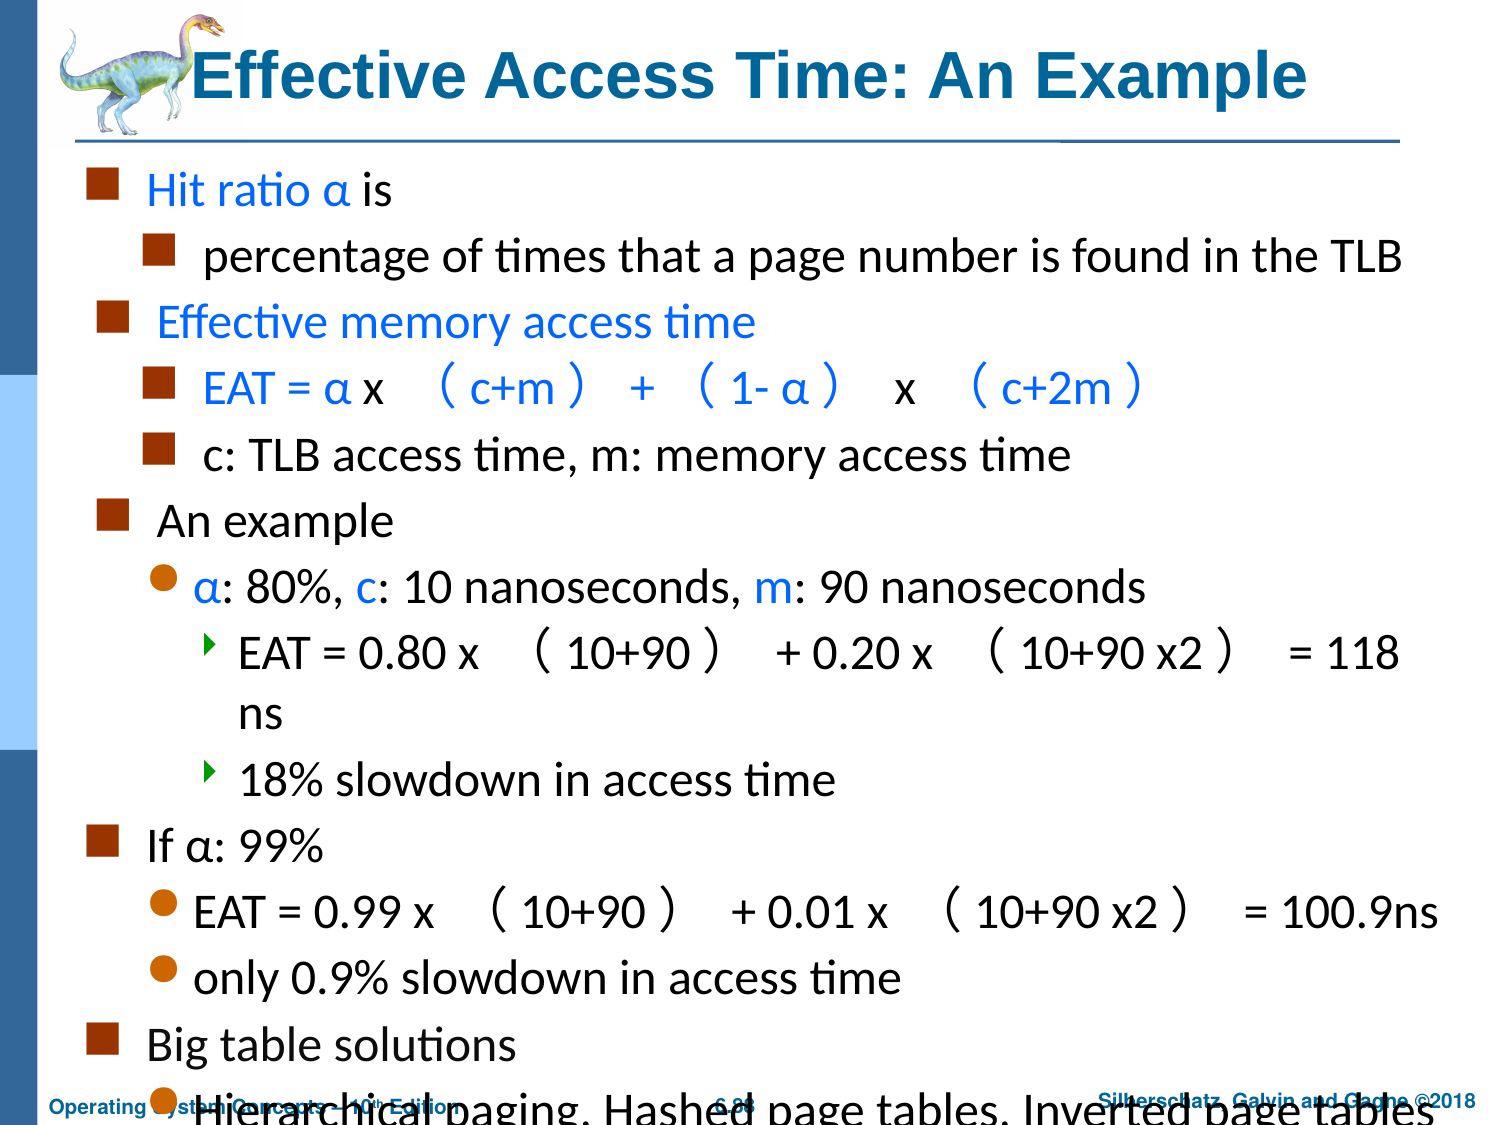

# Effective Access Time: An Example
Hit ratio α is
percentage of times that a page number is found in the TLB
Effective memory access time
EAT = α x （c+m）+（1- α） x （c+2m）
c: TLB access time, m: memory access time
An example
α: 80%, c: 10 nanoseconds, m: 90 nanoseconds
EAT = 0.80 x （10+90） + 0.20 x （10+90 x2） = 118  ns
18% slowdown in access time
If α: 99%
EAT = 0.99 x （10+90） + 0.01 x （10+90 x2） = 100.9ns
only 0.9% slowdown in access time
Big table solutions
Hierarchical paging, Hashed page tables, Inverted page tables